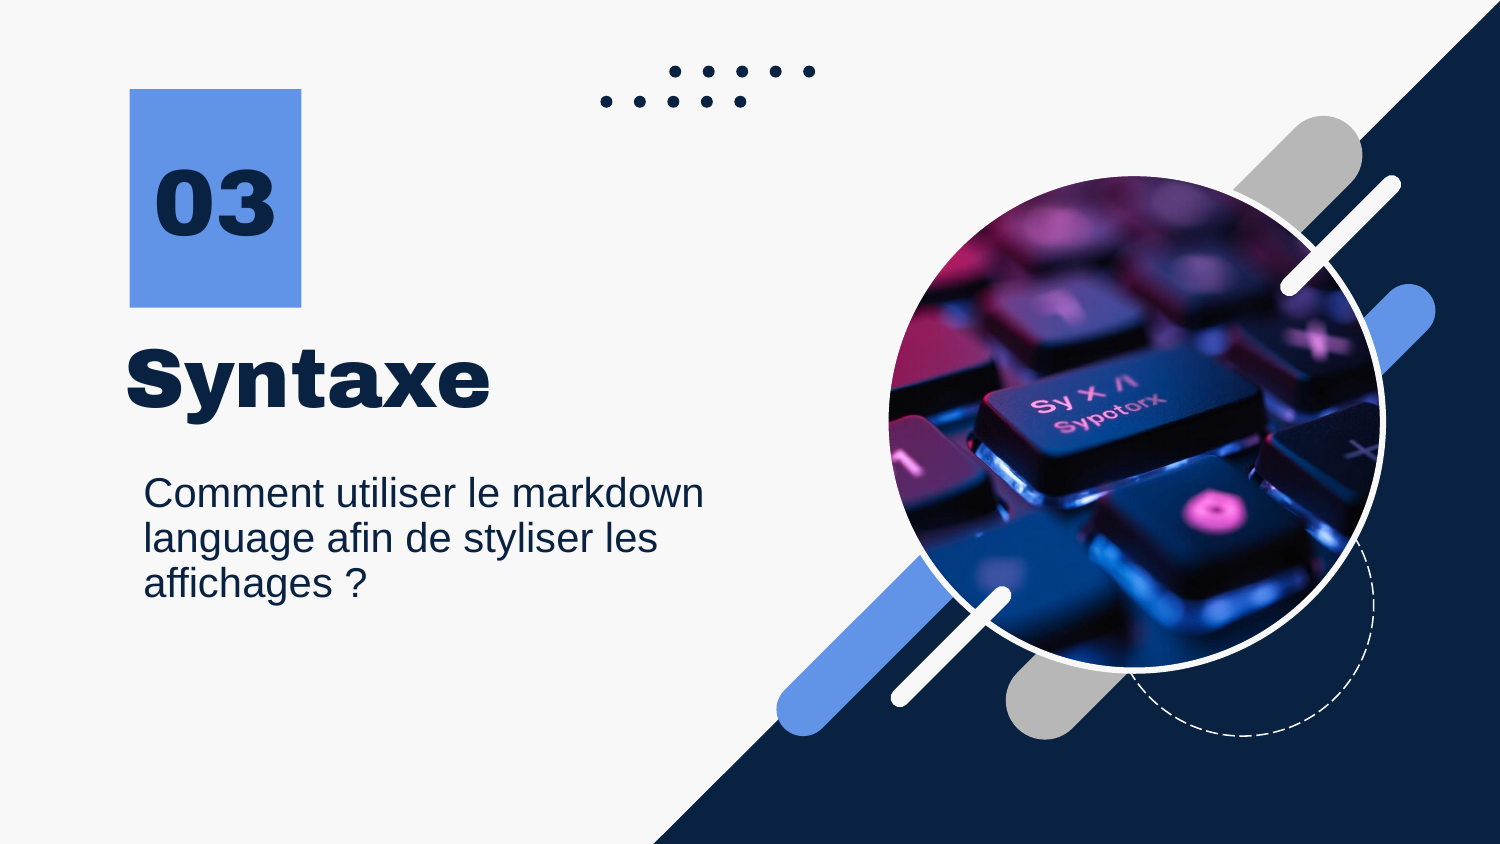

03

# Syntaxe
Comment utiliser le markdown language afin de styliser les affichages ?